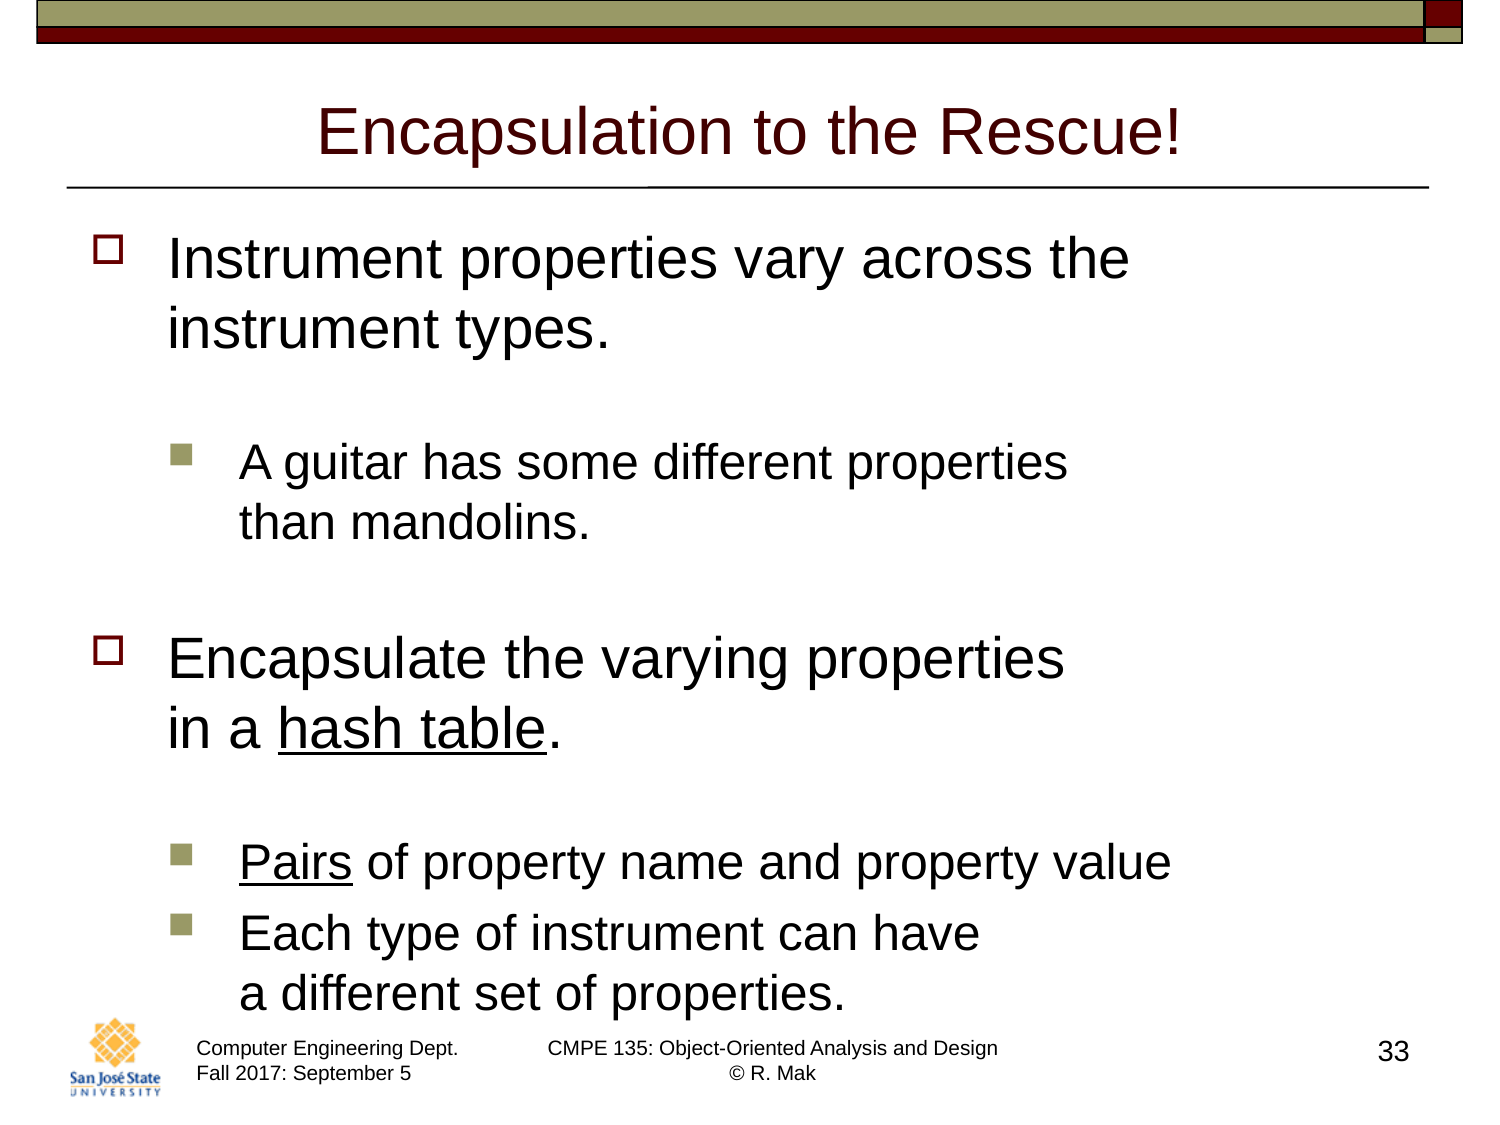

# Encapsulation to the Rescue!
Instrument properties vary across the instrument types.

A guitar has some different properties
than mandolins.

Encapsulate the varying properties
in a hash table.

Pairs of property name and property value
Each type of instrument can have
a different set of properties.
33